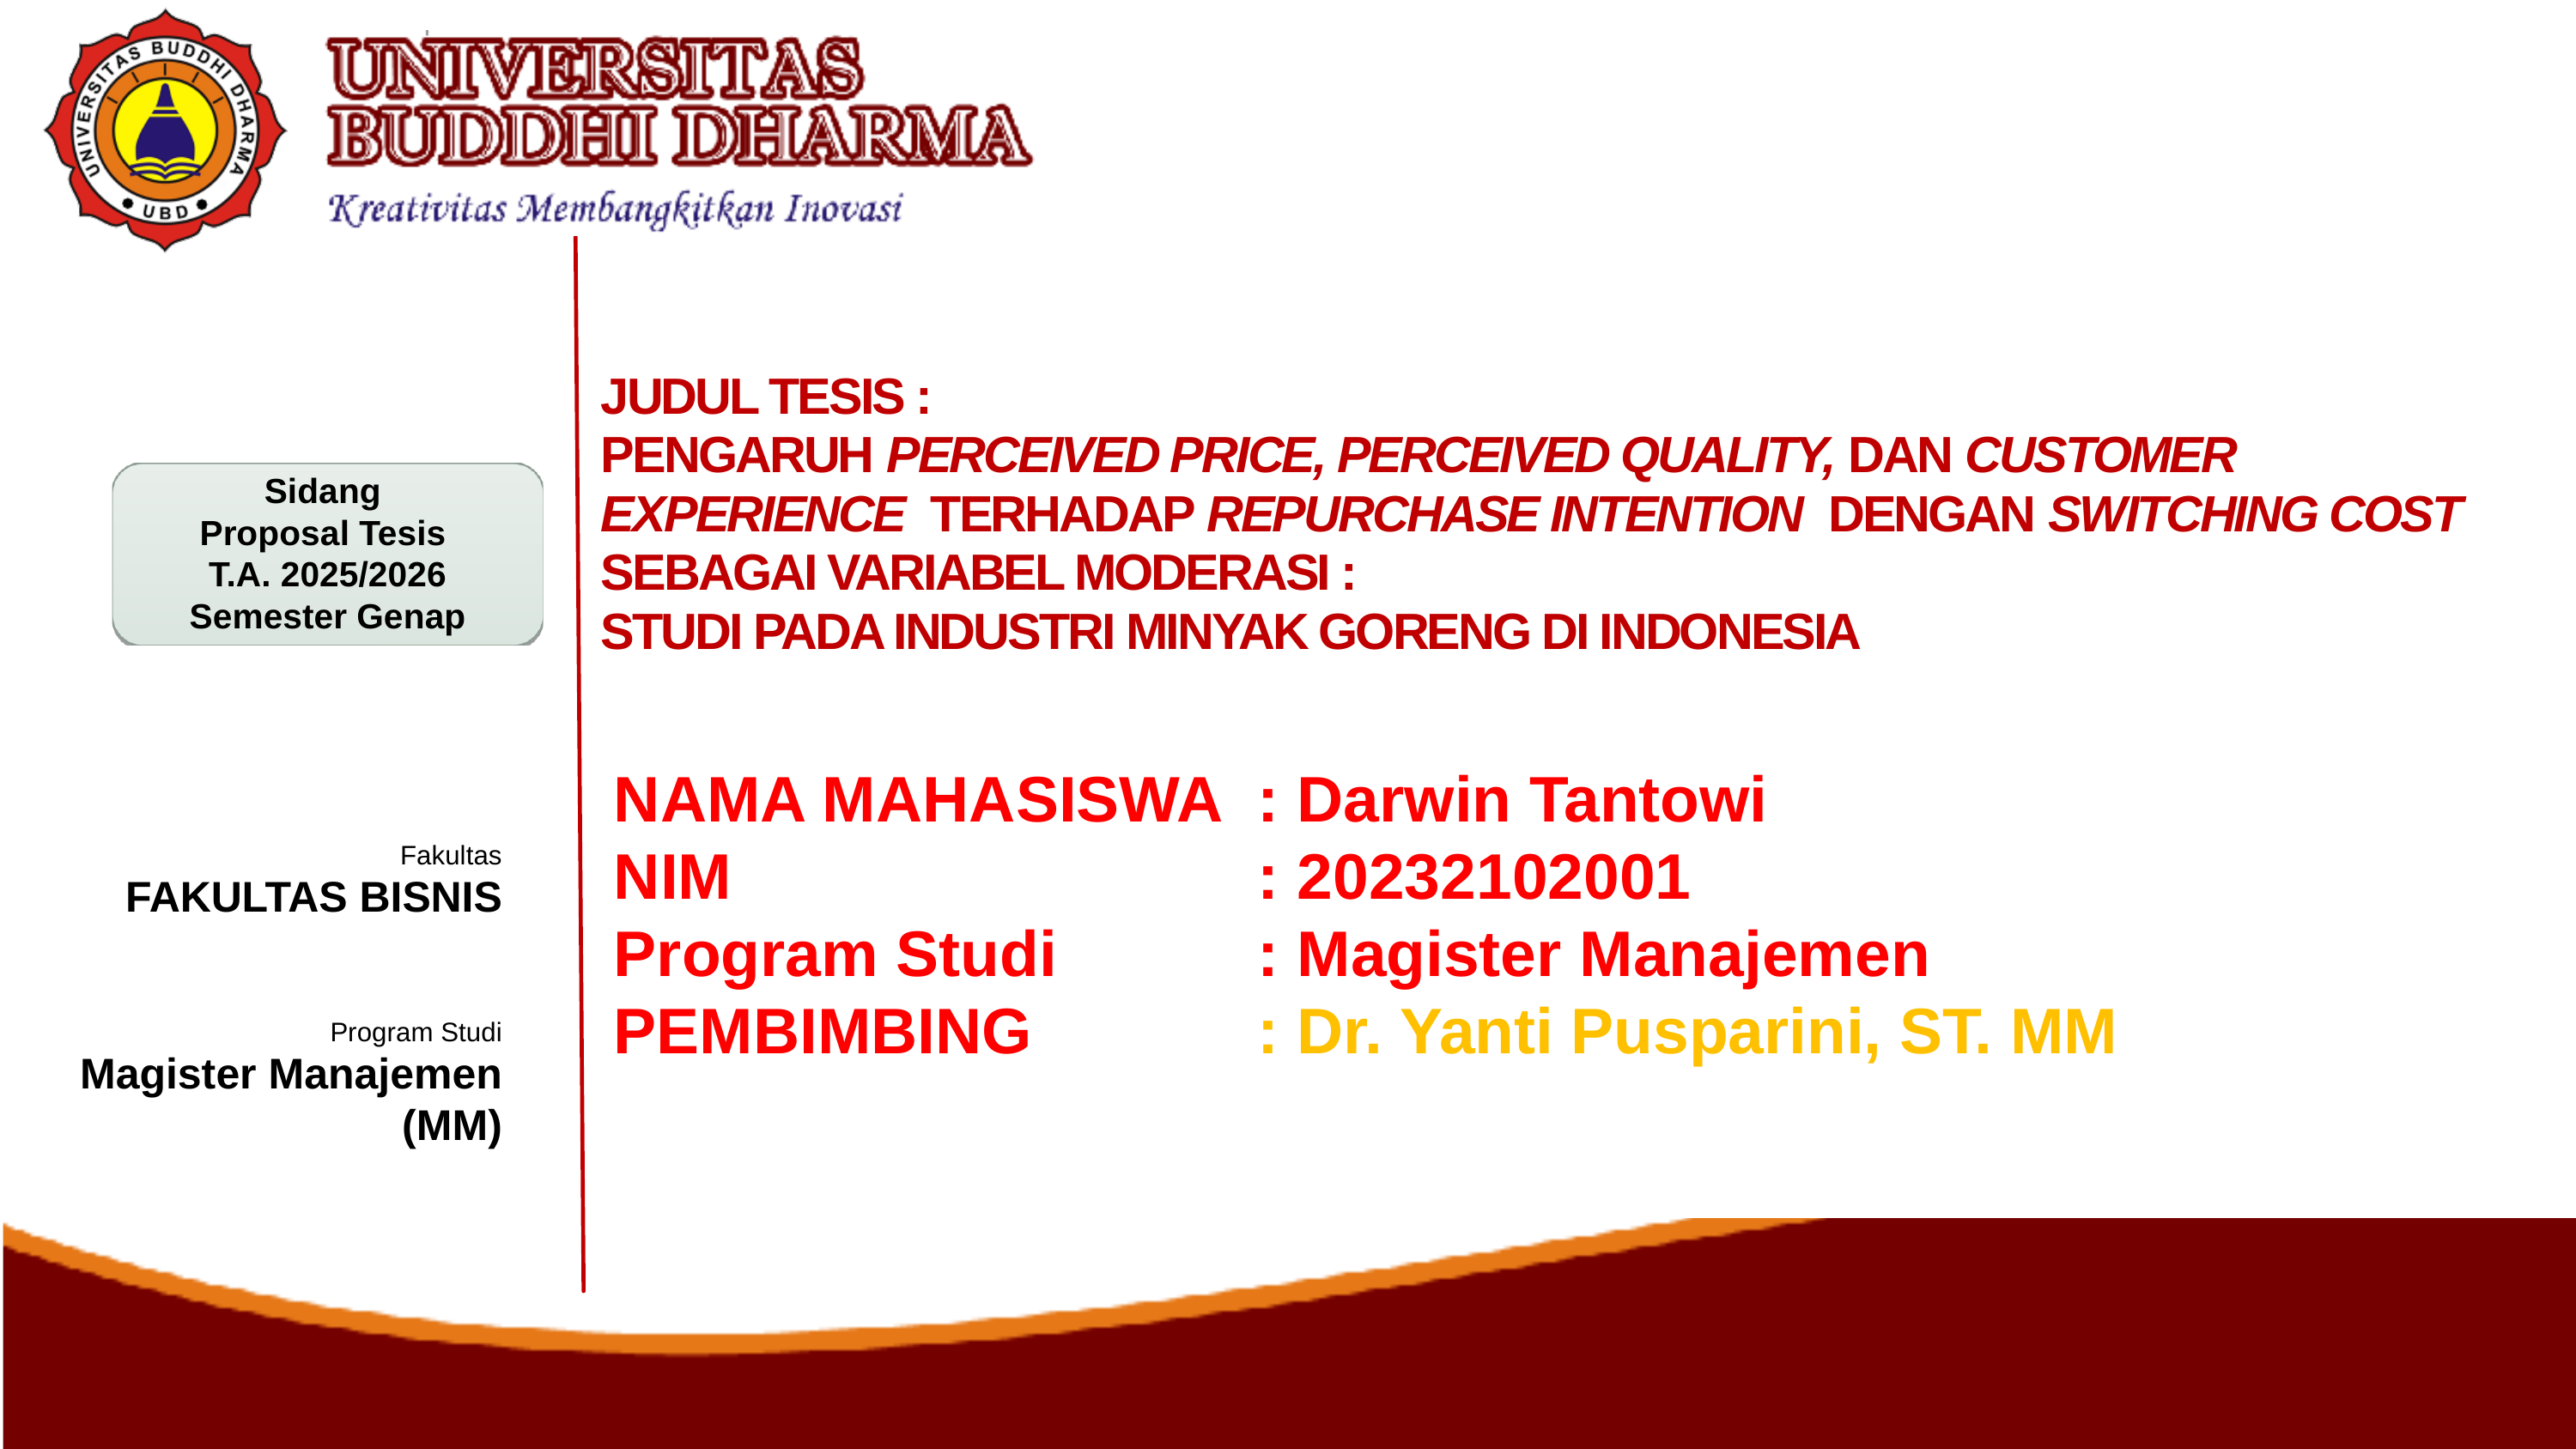

JUDUL TESIS :
PENGARUH PERCEIVED PRICE, PERCEIVED QUALITY, DAN CUSTOMER EXPERIENCE  TERHADAP REPURCHASE INTENTION  DENGAN SWITCHING COST  SEBAGAI VARIABEL MODERASI :
STUDI PADA INDUSTRI MINYAK GORENG DI INDONESIA

Sidang
Proposal Tesis
T.A. 2025/2026
Semester Genap
Pertemuan ke:
NAMA MAHASISWA	: Darwin Tantowi
NIM 				: 20232102001
Program Studi		: Magister Manajemen
PEMBIMBING 		: Dr. Yanti Pusparini, ST. MM

Fakultas
FAKULTAS BISNIS
Program Studi
Magister Manajemen (MM)